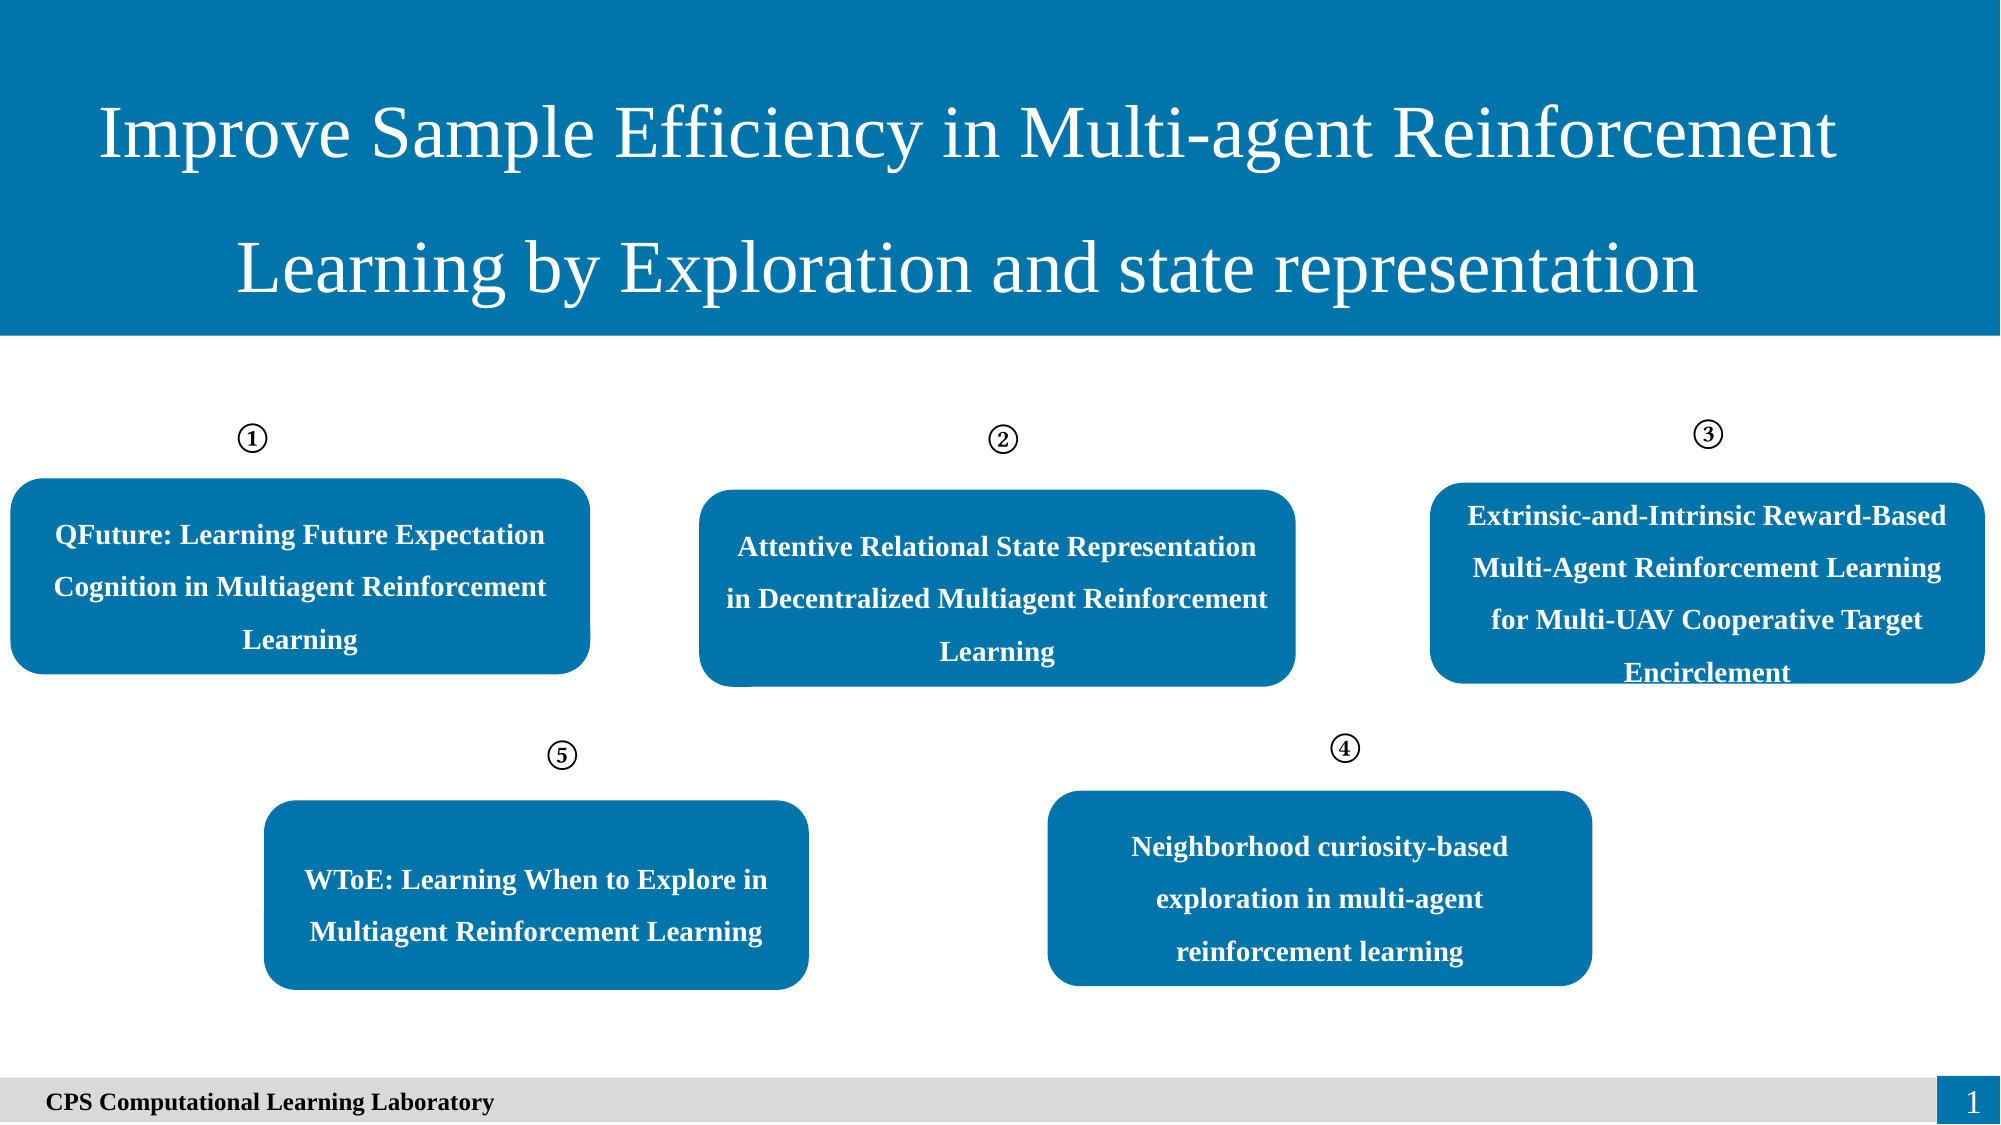

Improve Sample Efficiency in Multi-agent Reinforcement Learning by Exploration and state representation
③
①
②
QFuture: Learning Future Expectation Cognition in Multiagent Reinforcement Learning
Extrinsic-and-Intrinsic Reward-Based Multi-Agent Reinforcement Learning for Multi-UAV Cooperative Target Encirclement
Attentive Relational State Representation in Decentralized Multiagent Reinforcement Learning
④
⑤
Neighborhood curiosity-based exploration in multi-agent reinforcement learning
WToE: Learning When to Explore in Multiagent Reinforcement Learning
1
　CPS Computational Learning Laboratory